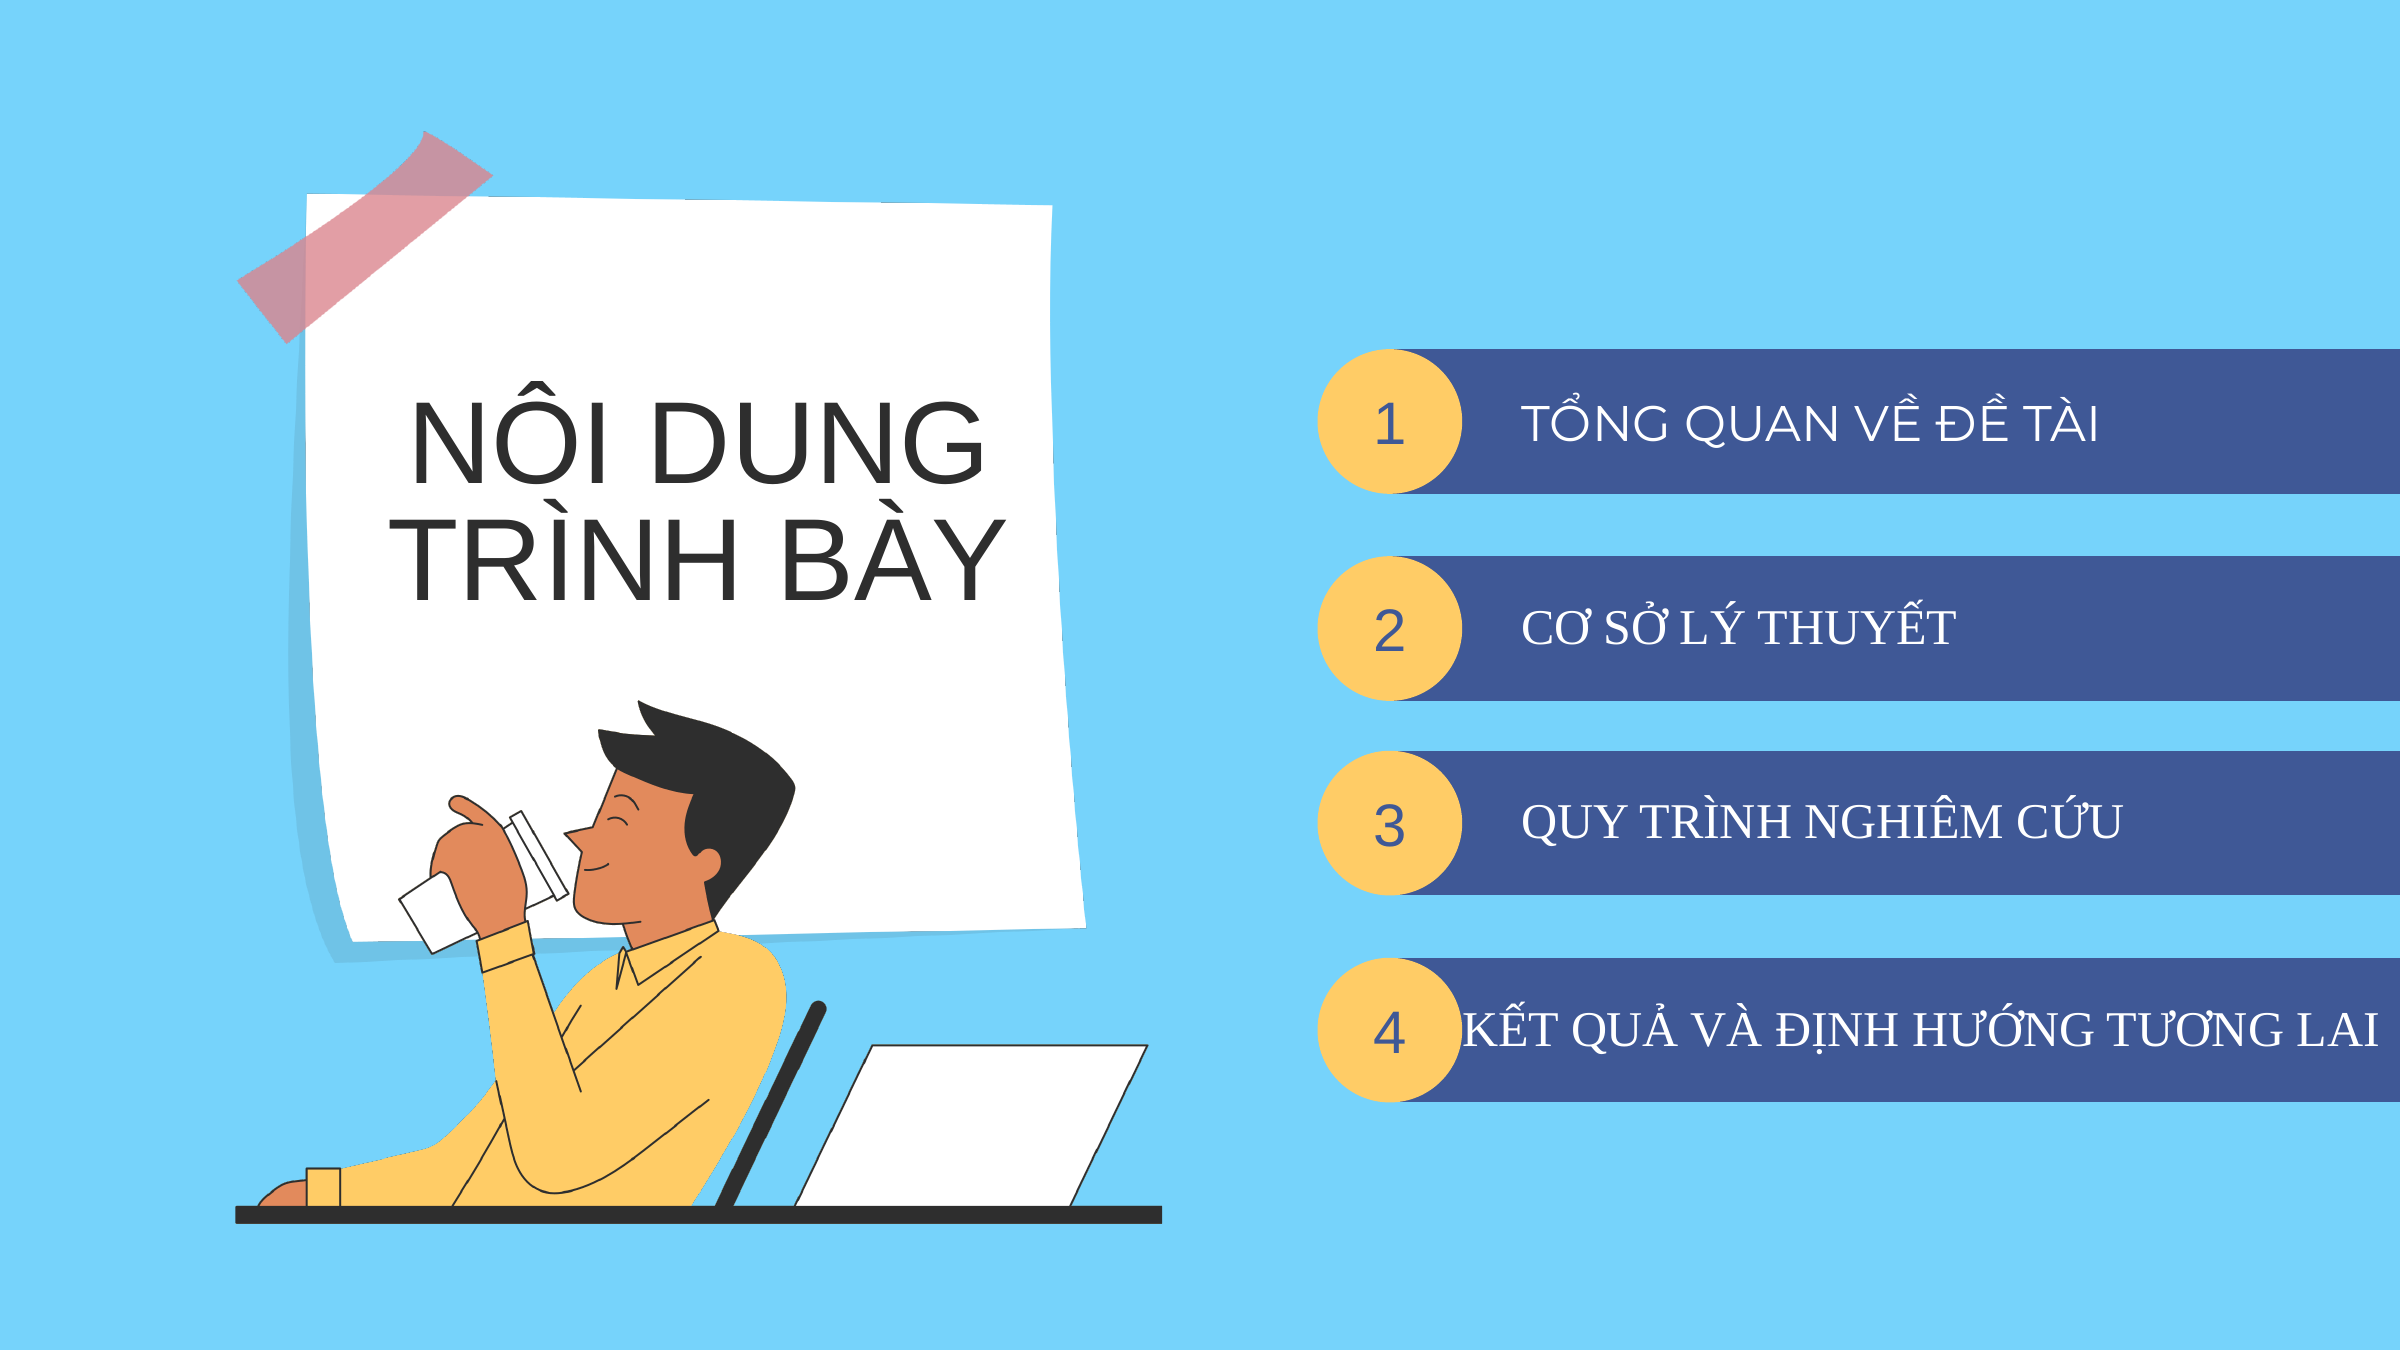

1
NÔI DUNG TRÌNH BÀY
TỔNG QUAN VỀ ĐỀ TÀI

2
CƠ SỞ LÝ THUYẾT

3
QUY TRÌNH NGHIÊM CỨU

4
KẾT QUẢ VÀ ĐỊNH HƯỚNG TƯƠNG LAI